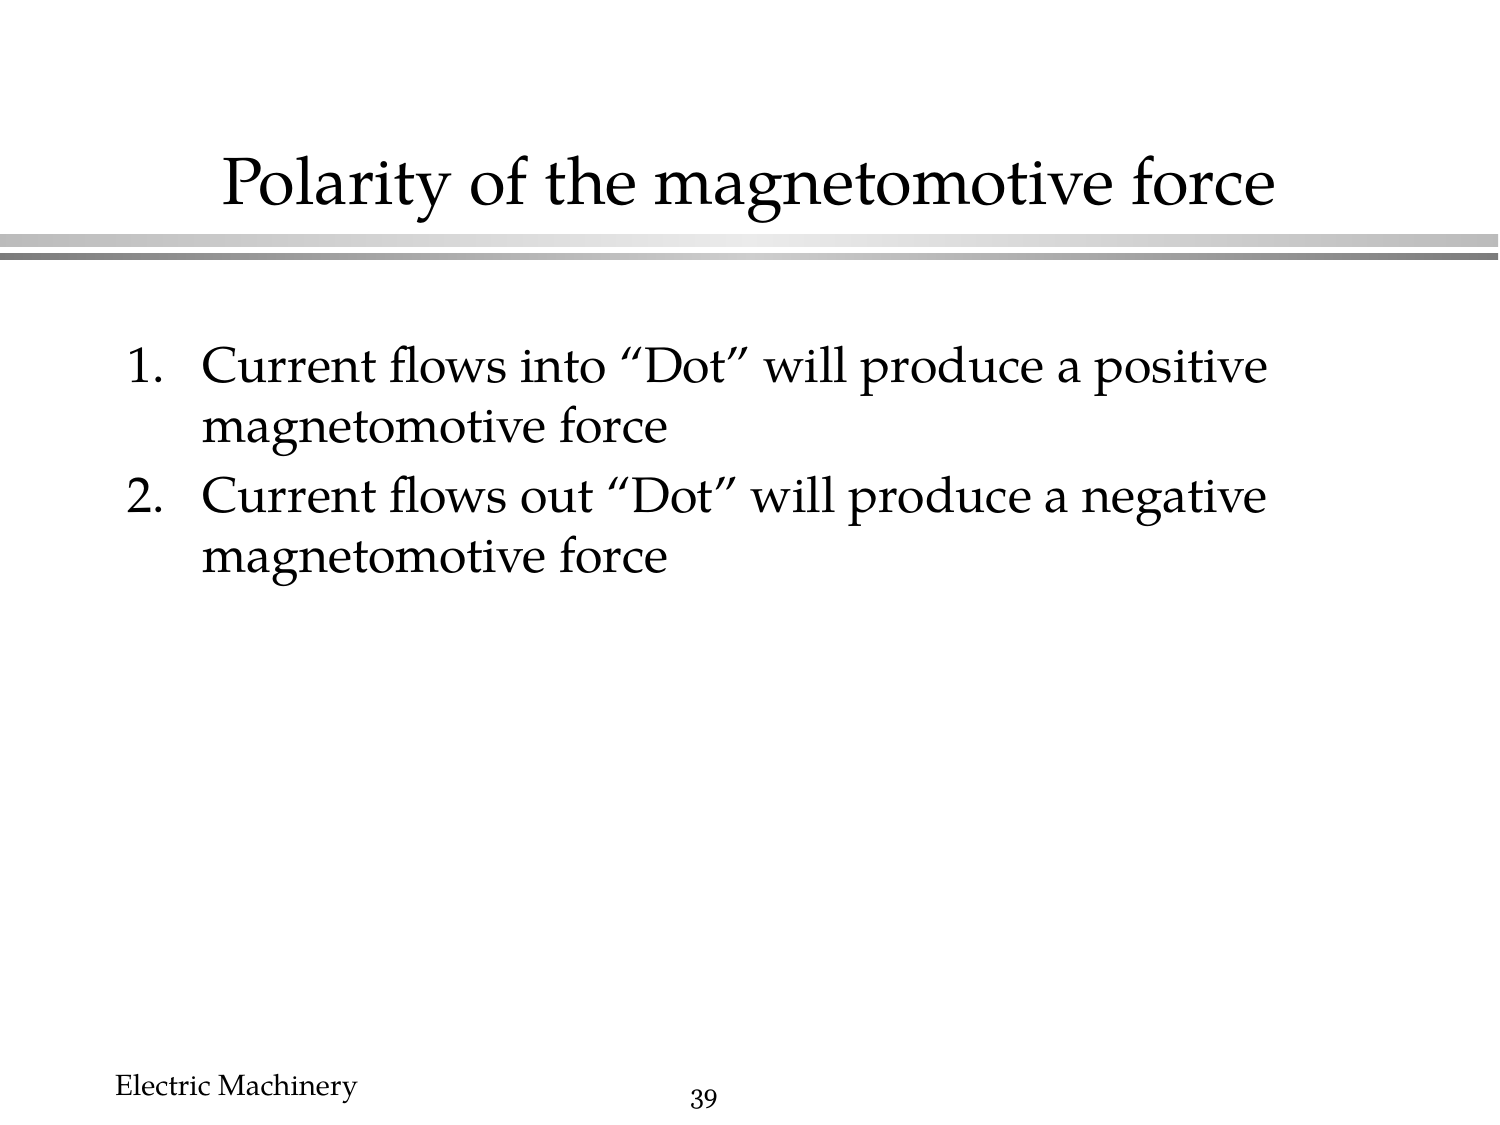

# Polarity of the magnetomotive force
Current flows into “Dot” will produce a positive magnetomotive force
Current flows out “Dot” will produce a negative magnetomotive force
Electric Machinery